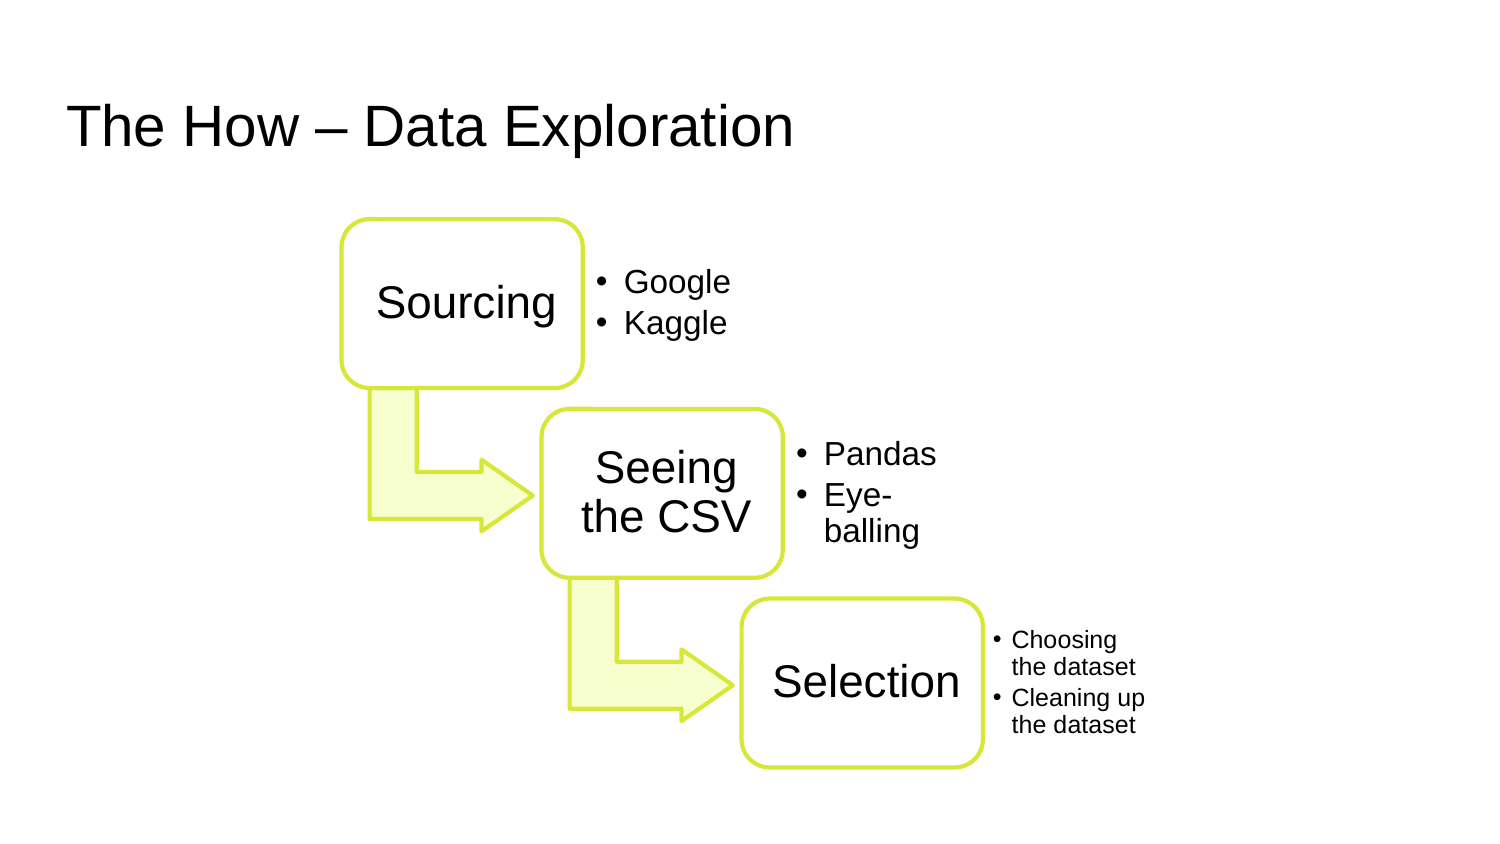

# The How – Data Exploration
Sourcing
Google
Kaggle
Seeing the CSV
Pandas
Eye-balling
Selection
Choosing the dataset
Cleaning up the dataset